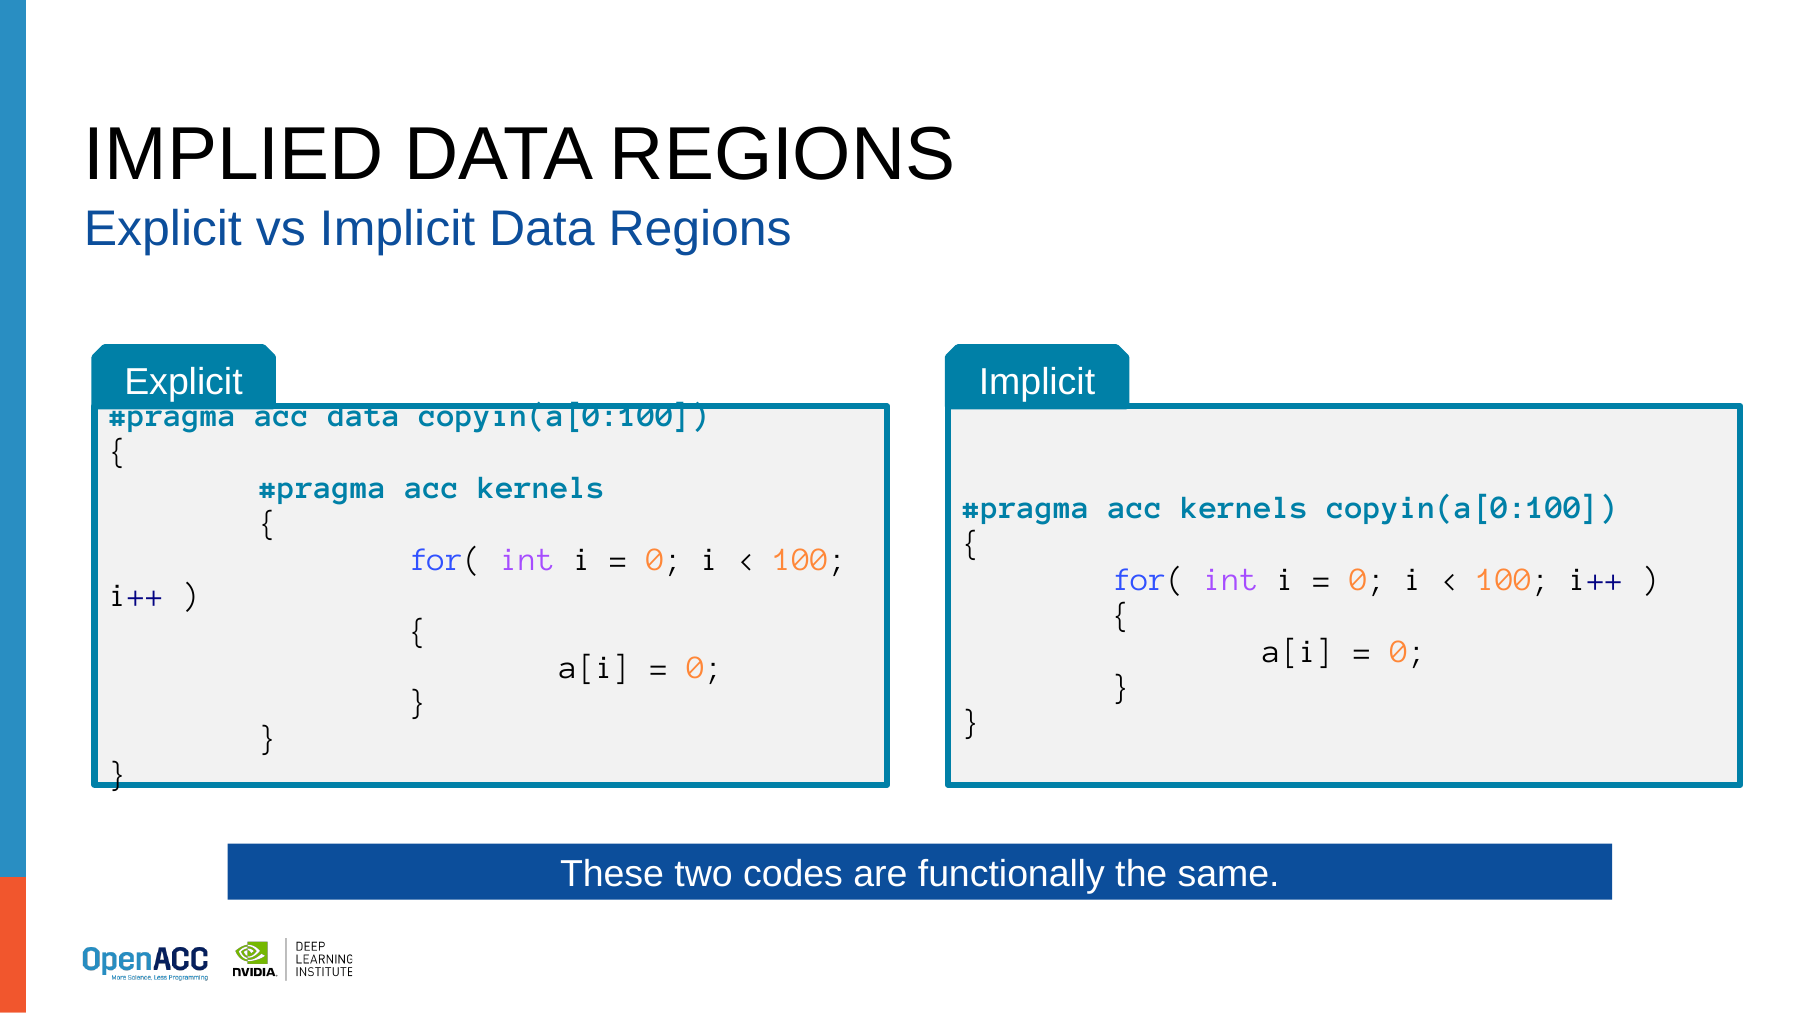

# IMPLIED DATA REGIONS
Explicit vs Implicit Data Regions
Explicit
Implicit
#pragma acc data copyin(a[0:100])
{
	#pragma acc kernels
	{
		for( int i = 0; i < 100; i++ )
		{
			a[i] = 0;
		}
	}
}

#pragma acc kernels copyin(a[0:100])
{
	for( int i = 0; i < 100; i++ )
	{
		a[i] = 0;
	}
}

These two codes are functionally the same.